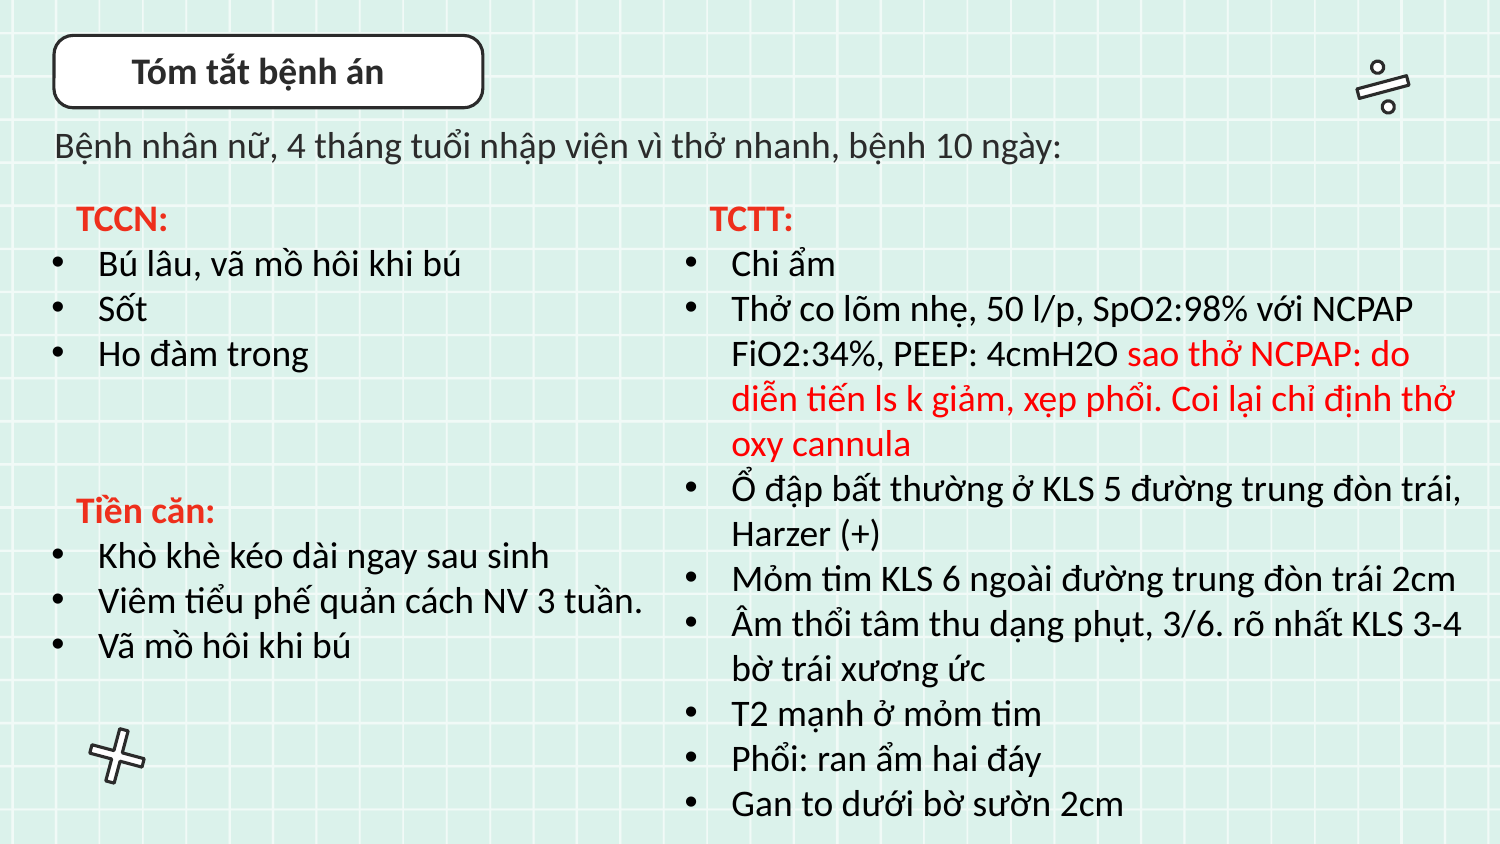

# Tóm tắt bệnh án

Bệnh nhân nữ, 4 tháng tuổi nhập viện vì thở nhanh, bệnh 10 ngày:

TCTT:
Chi ẩm
Thở co lõm nhẹ, 50 l/p, SpO2:98% với NCPAP FiO2:34%, PEEP: 4cmH2O sao thở NCPAP: do diễn tiến ls k giảm, xẹp phổi. Coi lại chỉ định thở oxy cannula
Ổ đập bất thường ở KLS 5 đường trung đòn trái, Harzer (+)
Mỏm tim KLS 6 ngoài đường trung đòn trái 2cm
Âm thổi tâm thu dạng phụt, 3/6. rõ nhất KLS 3-4 bờ trái xương ức
T2 mạnh ở mỏm tim
Phổi: ran ẩm hai đáy
Gan to dưới bờ sườn 2cm
TCCN:
Bú lâu, vã mồ hôi khi bú
Sốt
Ho đàm trong

Tiền căn:
Khò khè kéo dài ngay sau sinh
Viêm tiểu phế quản cách NV 3 tuần.
Vã mồ hôi khi bú